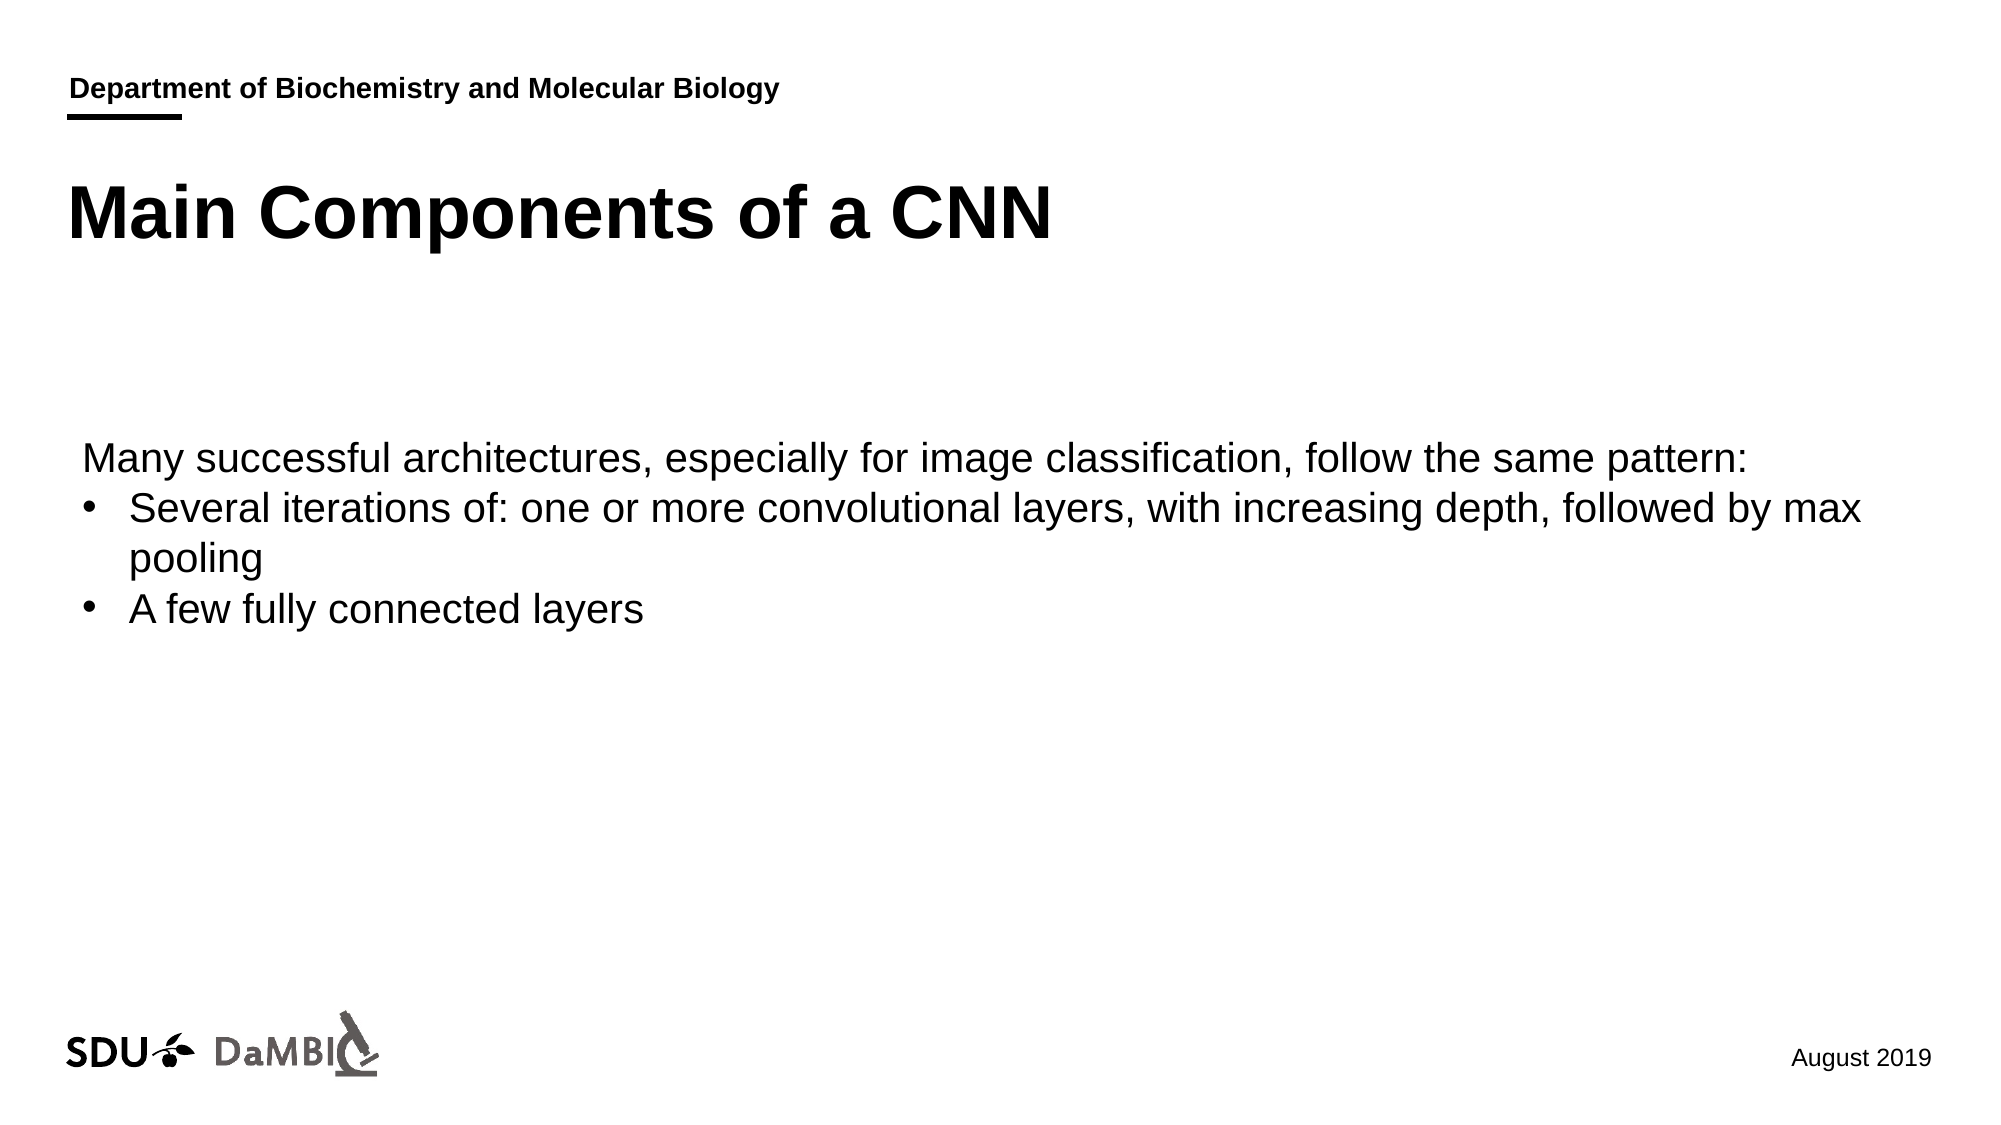

# Main Components of a CNN
Many successful architectures, especially for image classification, follow the same pattern:
Several iterations of: one or more convolutional layers, with increasing depth, followed by max pooling
A few fully connected layers
Department of Biochemistry
and Molecular Biology
28 January 2019
81